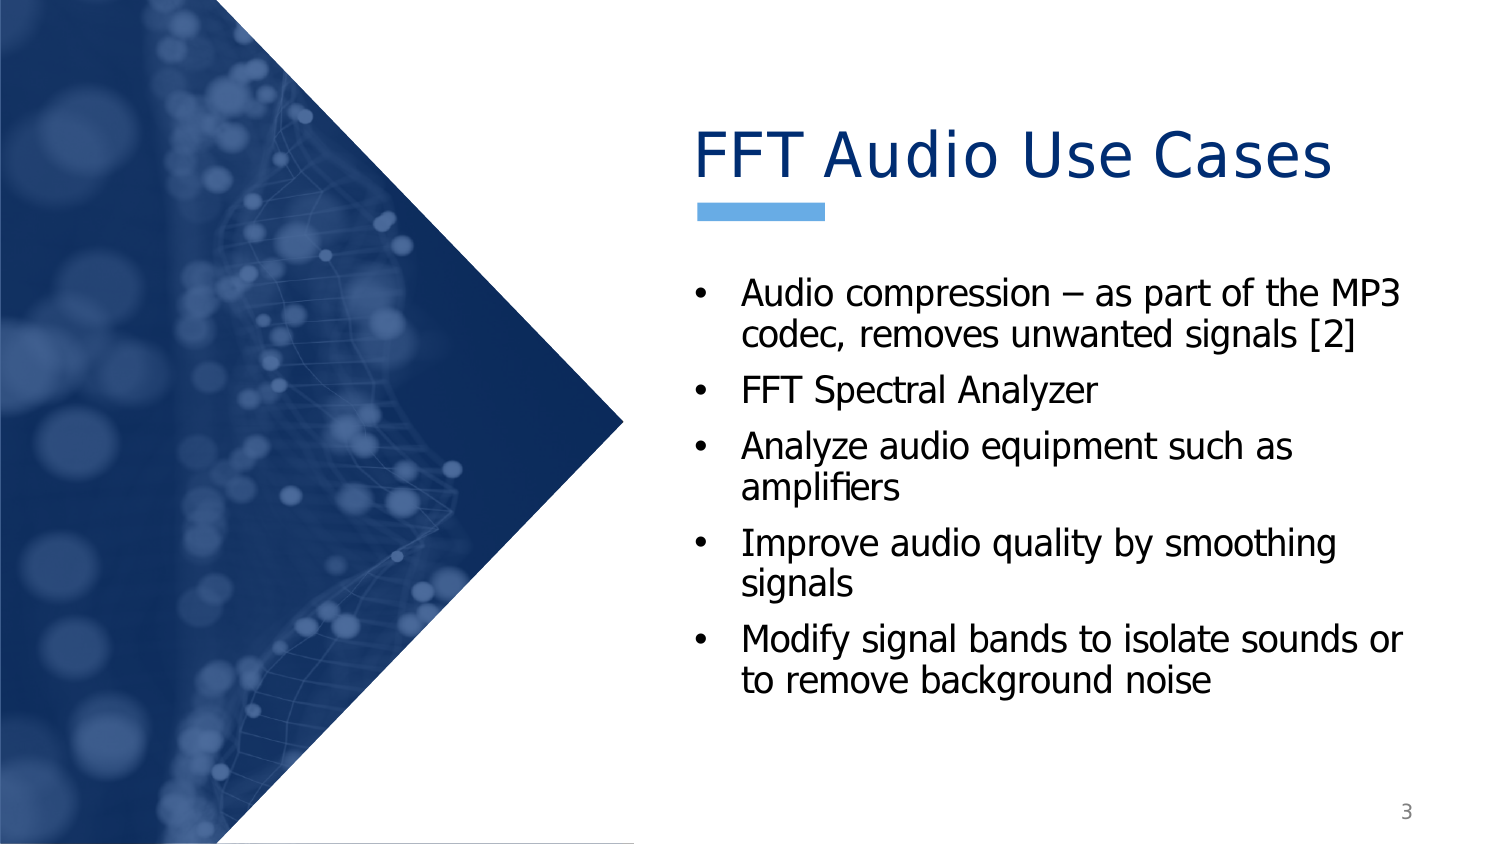

FFT Audio Use Cases
Audio compression – as part of the MP3 codec, removes unwanted signals [2]
FFT Spectral Analyzer
Analyze audio equipment such as amplifiers
Improve audio quality by smoothing signals
Modify signal bands to isolate sounds or to remove background noise